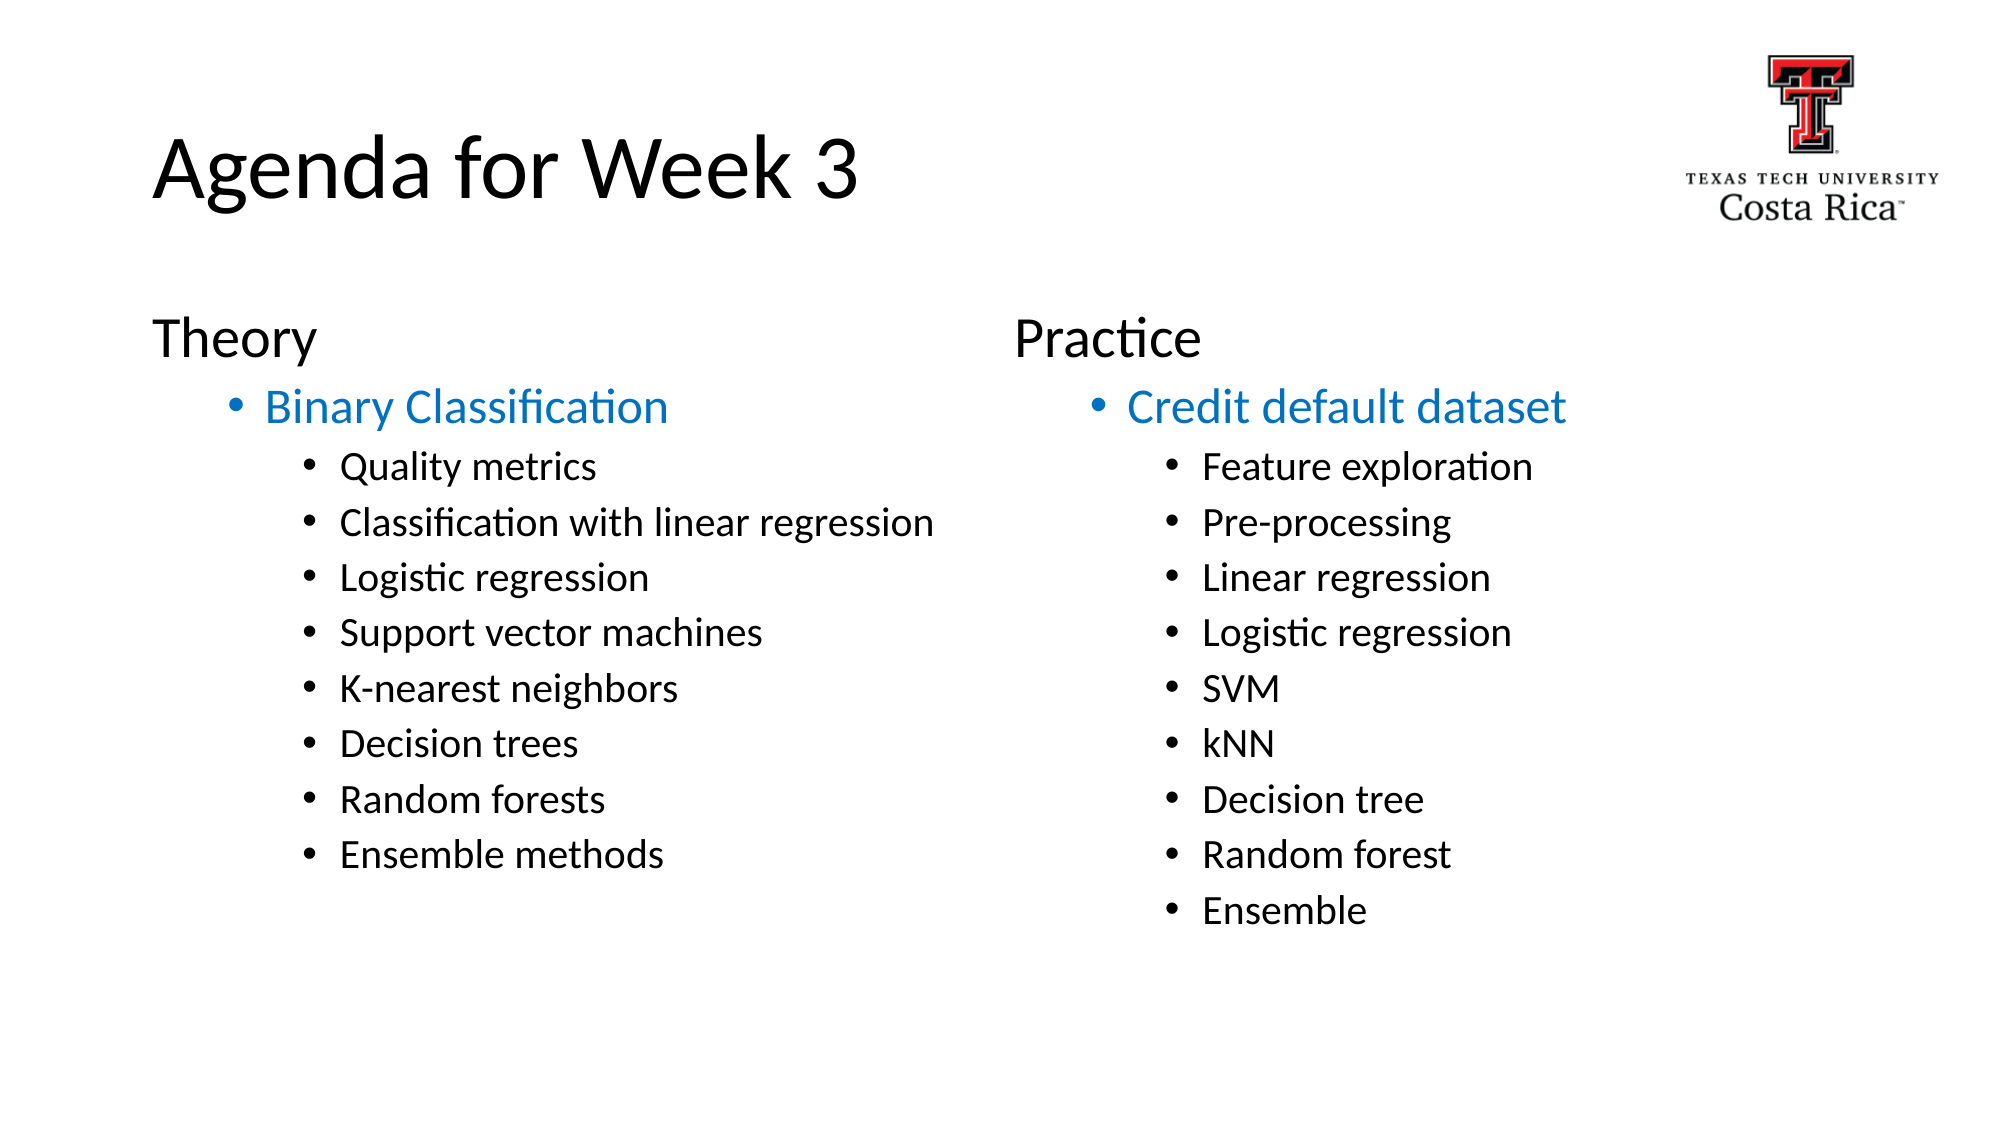

# Agenda for Week 3
Theory
Binary Classification
Quality metrics
Classification with linear regression
Logistic regression
Support vector machines
K-nearest neighbors
Decision trees
Random forests
Ensemble methods
Practice
Credit default dataset
Feature exploration
Pre-processing
Linear regression
Logistic regression
SVM
kNN
Decision tree
Random forest
Ensemble